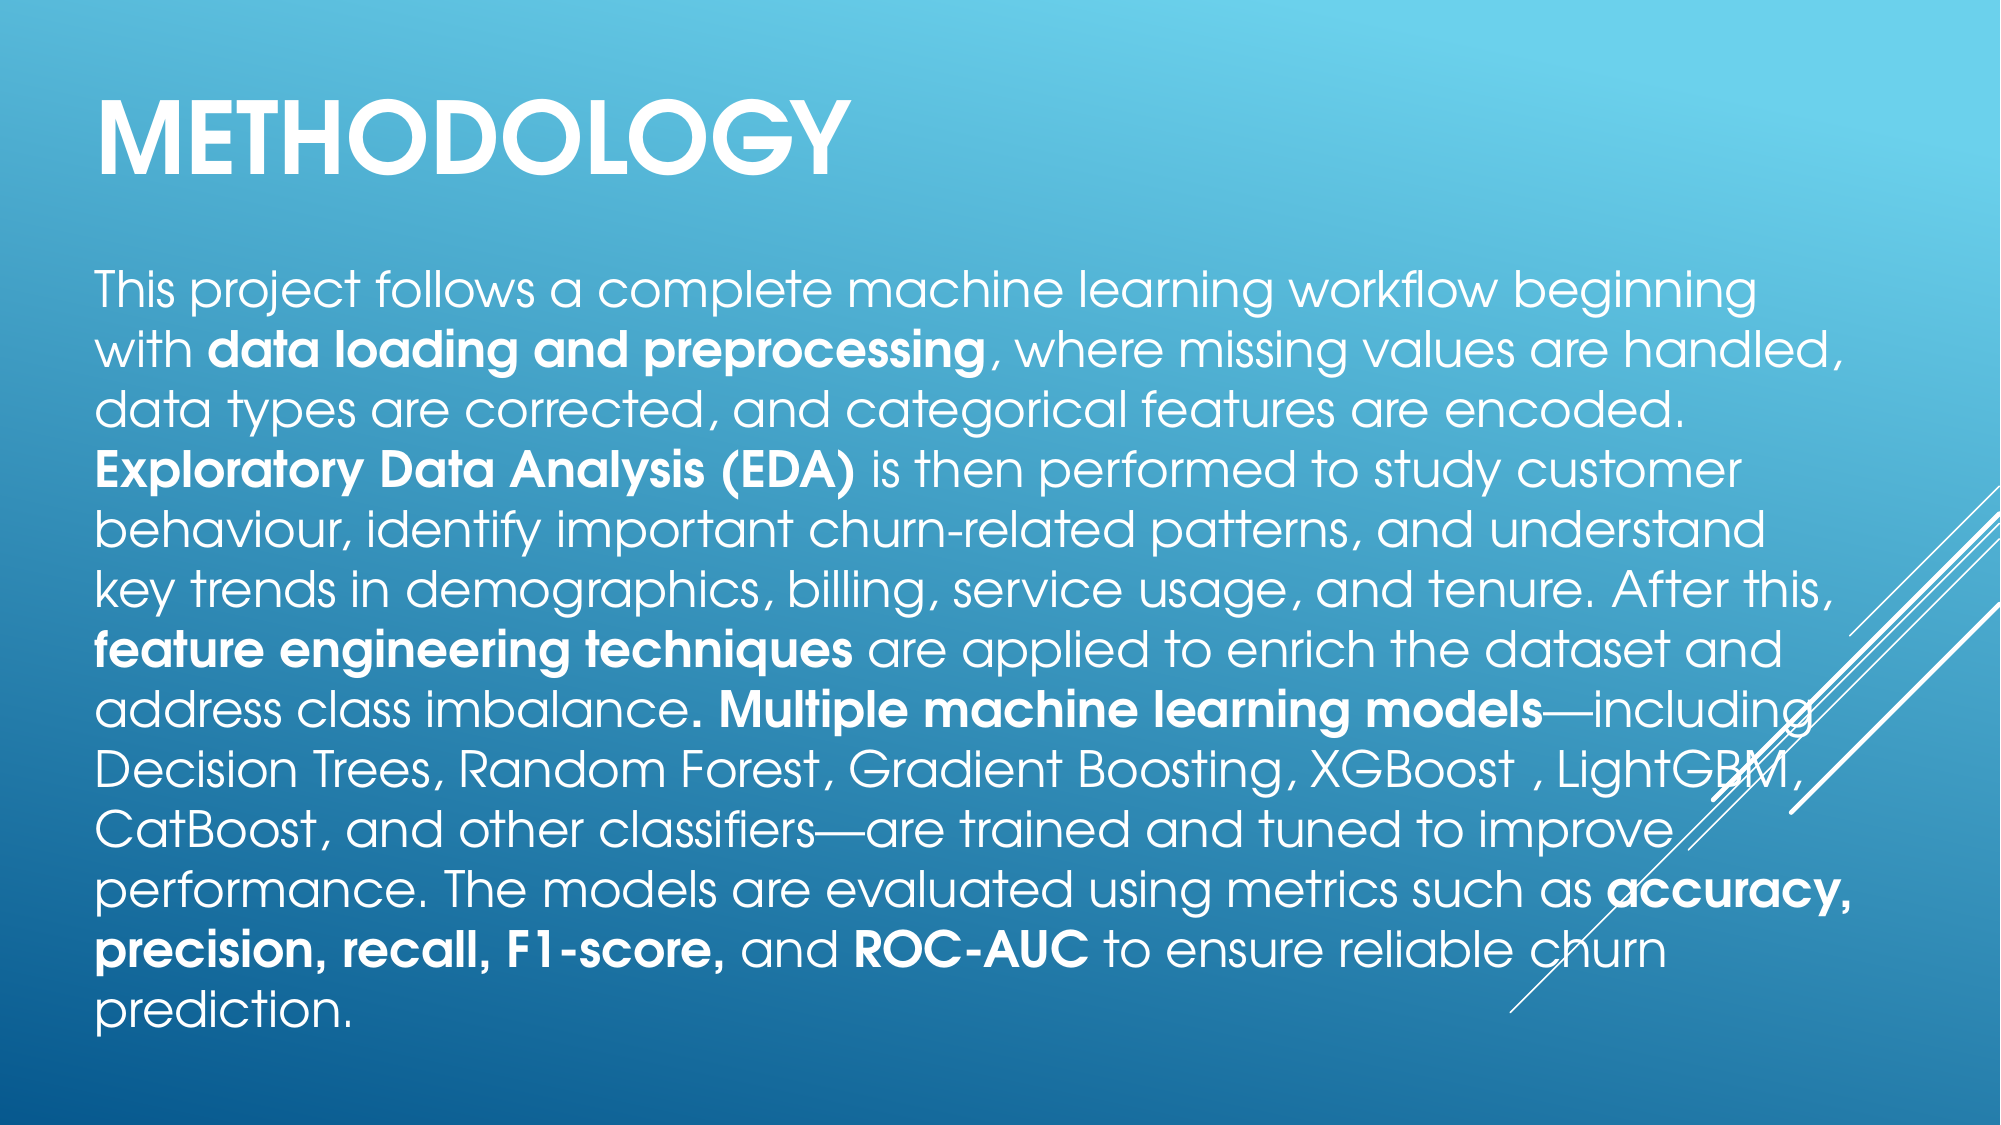

# METHODOLOGY
This project follows a complete machine learning workflow beginning with data loading and preprocessing, where missing values are handled, data types are corrected, and categorical features are encoded. Exploratory Data Analysis (EDA) is then performed to study customer behaviour, identify important churn-related patterns, and understand key trends in demographics, billing, service usage, and tenure. After this, feature engineering techniques are applied to enrich the dataset and address class imbalance. Multiple machine learning models—including Decision Trees, Random Forest, Gradient Boosting, XGBoost , LightGBM, CatBoost, and other classifiers—are trained and tuned to improve performance. The models are evaluated using metrics such as accuracy, precision, recall, F1-score, and ROC-AUC to ensure reliable churn prediction.